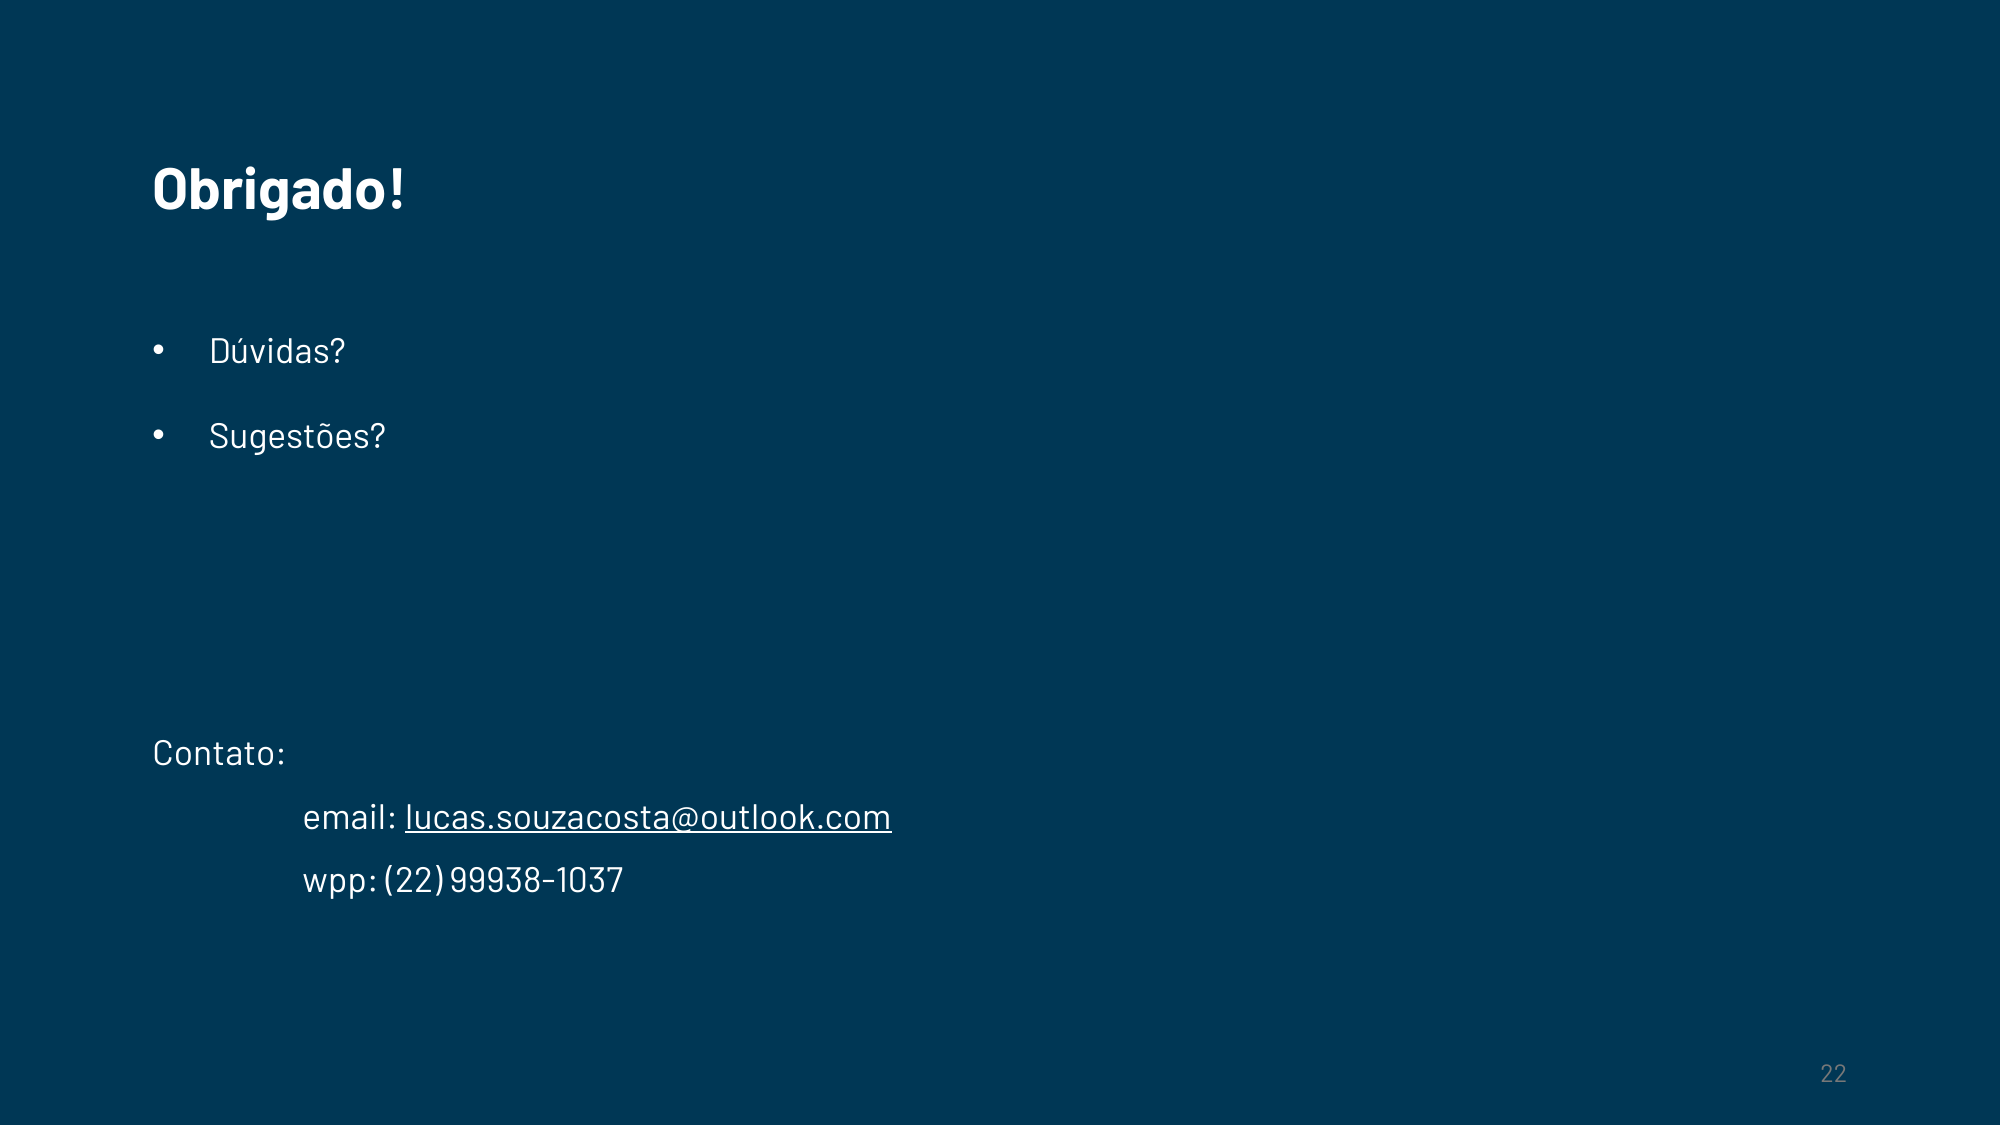

# Obrigado!
Dúvidas?
Sugestões?

Contato:
	email: lucas.souzacosta@outlook.com
	wpp: (22) 99938-1037

22